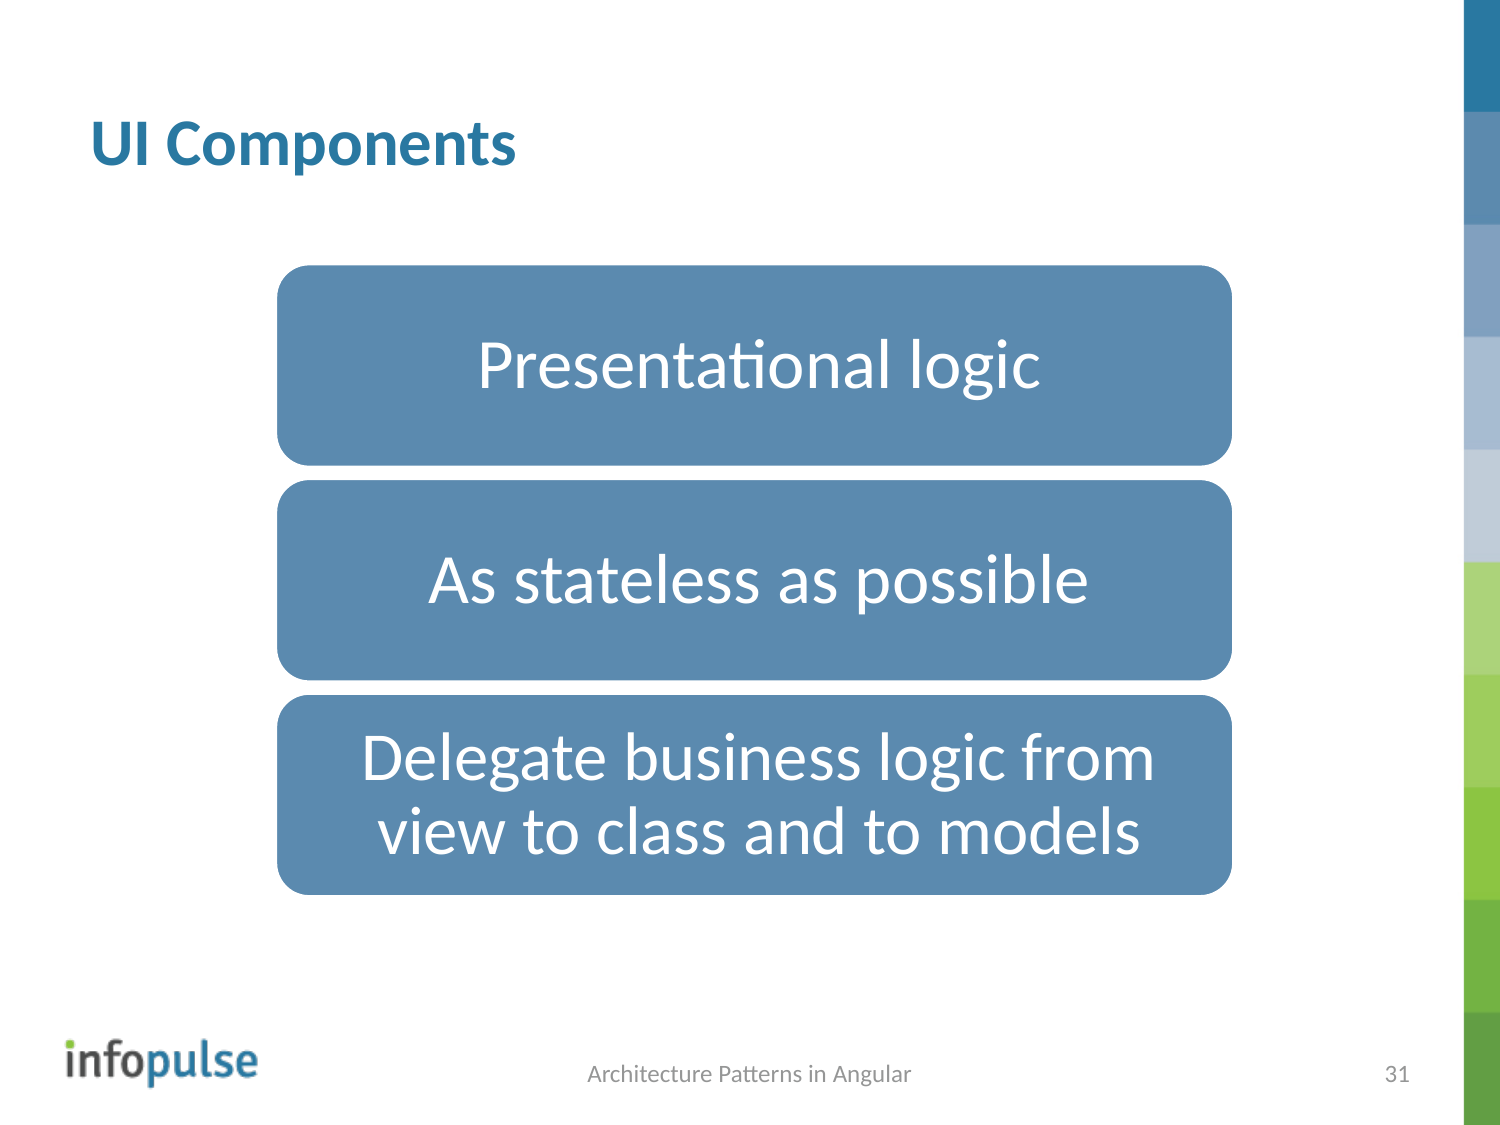

# UI Components
Presentational logic
As stateless as possible
Delegate business logic from view to class and to models
Architecture Patterns in Angular
31